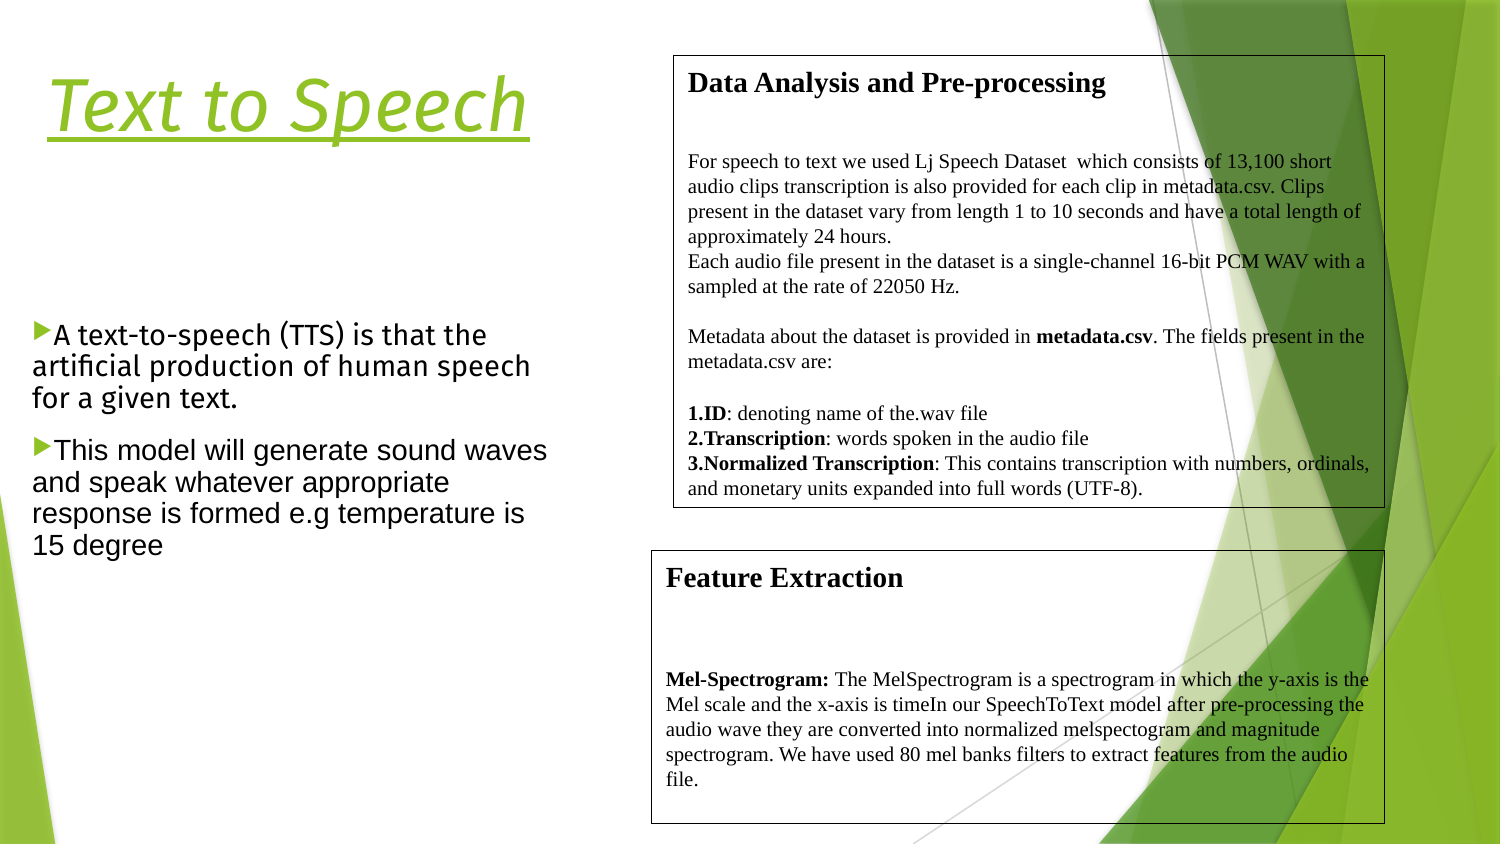

# Text to Speech
Data Analysis and Pre-processing
For speech to text we used Lj Speech Dataset  which consists of 13,100 short audio clips transcription is also provided for each clip in metadata.csv. Clips present in the dataset vary from length 1 to 10 seconds and have a total length of approximately 24 hours.
Each audio file present in the dataset is a single-channel 16-bit PCM WAV with a sampled at the rate of 22050 Hz.
Metadata about the dataset is provided in metadata.csv. The fields present in the metadata.csv are:
ID: denoting name of the.wav file
Transcription: words spoken in the audio file
Normalized Transcription: This contains transcription with numbers, ordinals, and monetary units expanded into full words (UTF-8).
A text-to-speech (TTS) is that the artificial production of human speech for a given text.
This model will generate sound waves and speak whatever appropriate response is formed e.g temperature is 15 degree
Feature Extraction

Mel-Spectrogram: The MelSpectrogram is a spectrogram in which the y-axis is the Mel scale and the x-axis is timeIn our SpeechToText model after pre-processing the audio wave they are converted into normalized melspectogram and magnitude spectrogram. We have used 80 mel banks filters to extract features from the audio file.